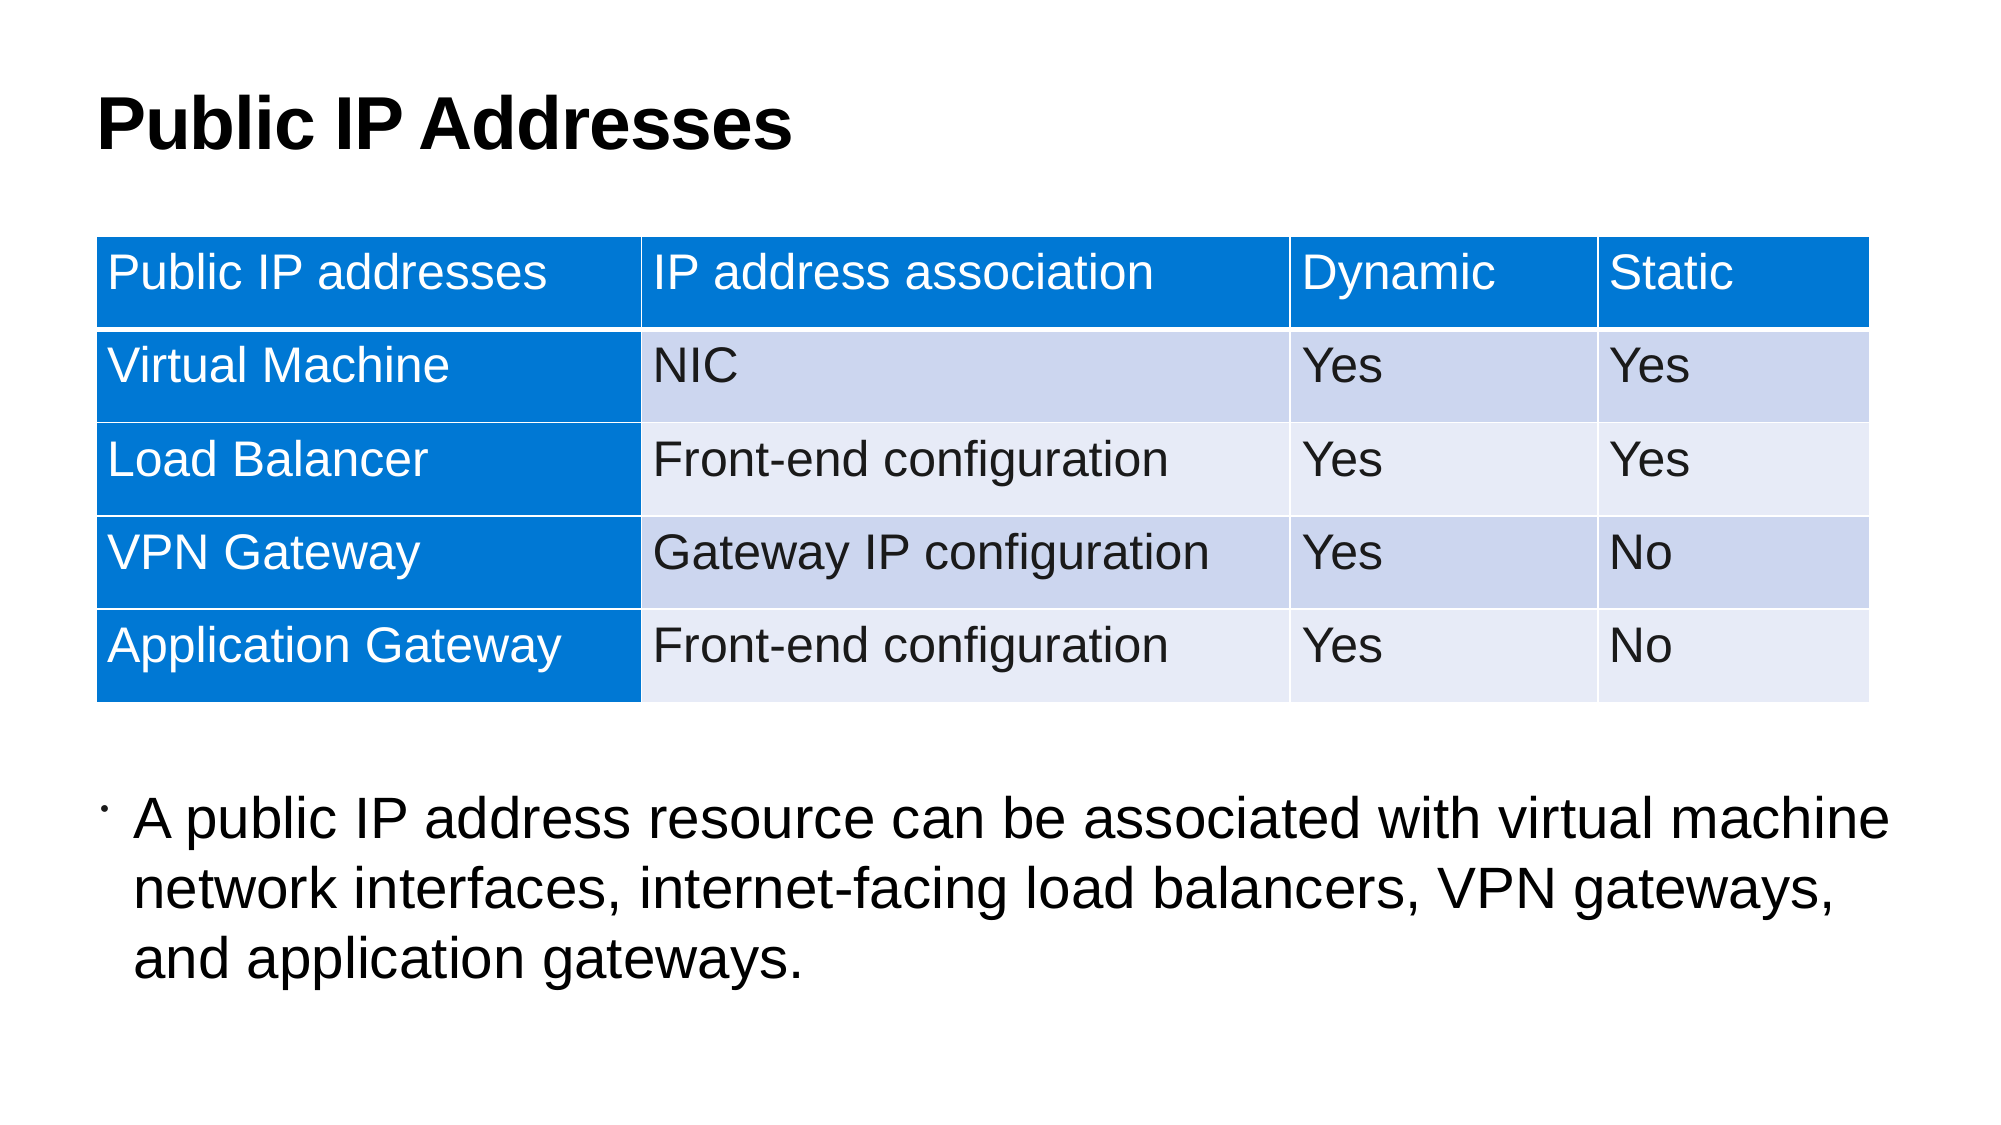

# Public IP Addresses
| Public IP addresses | IP address association | Dynamic | Static |
| --- | --- | --- | --- |
| Virtual Machine | NIC | Yes | Yes |
| Load Balancer | Front-end configuration | Yes | Yes |
| VPN Gateway | Gateway IP configuration | Yes | No |
| Application Gateway | Front-end configuration | Yes | No |
A public IP address resource can be associated with virtual machine network interfaces, internet-facing load balancers, VPN gateways, and application gateways.